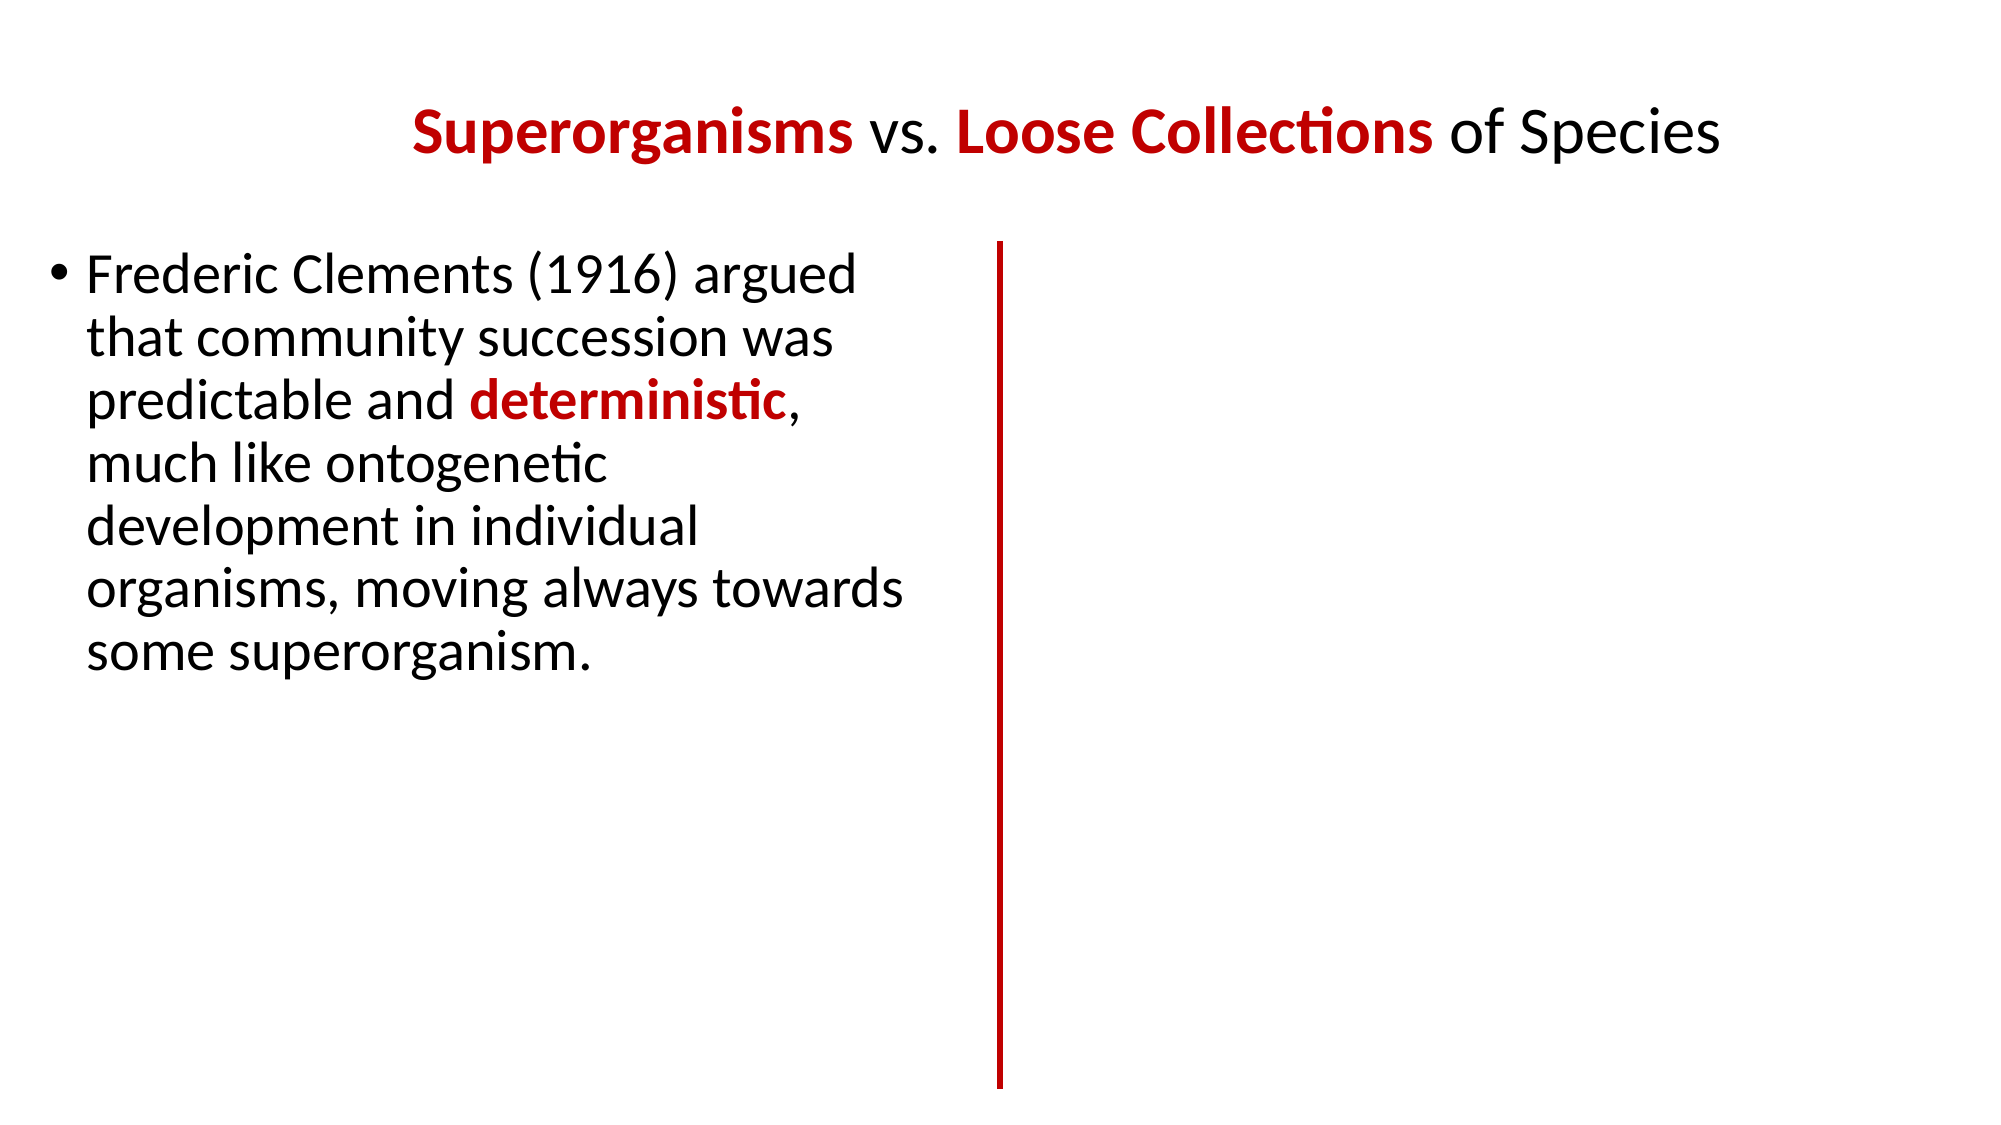

Superorganisms vs. Loose Collections of Species
Frederic Clements (1916) argued that community succession was predictable and deterministic, much like ontogenetic development in individual organisms, moving always towards some superorganism.